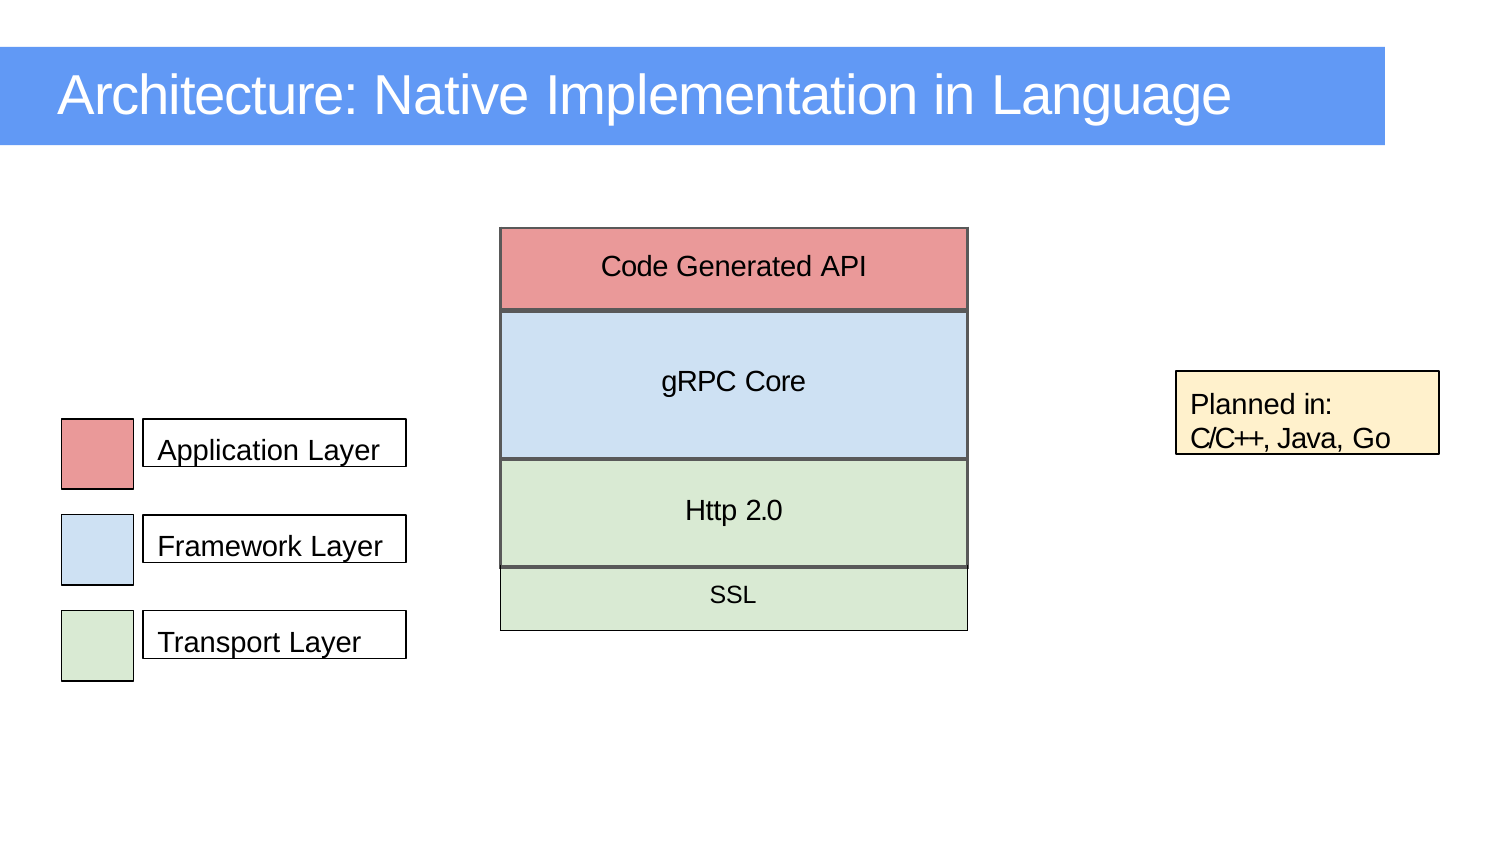

# Architecture: Native Implementation in Language
| Code Generated API |
| --- |
| gRPC Core |
| Http 2.0 |
| SSL |
Planned in:  C/C++, Java, Go

Application Layer

Framework Layer

Transport Layer